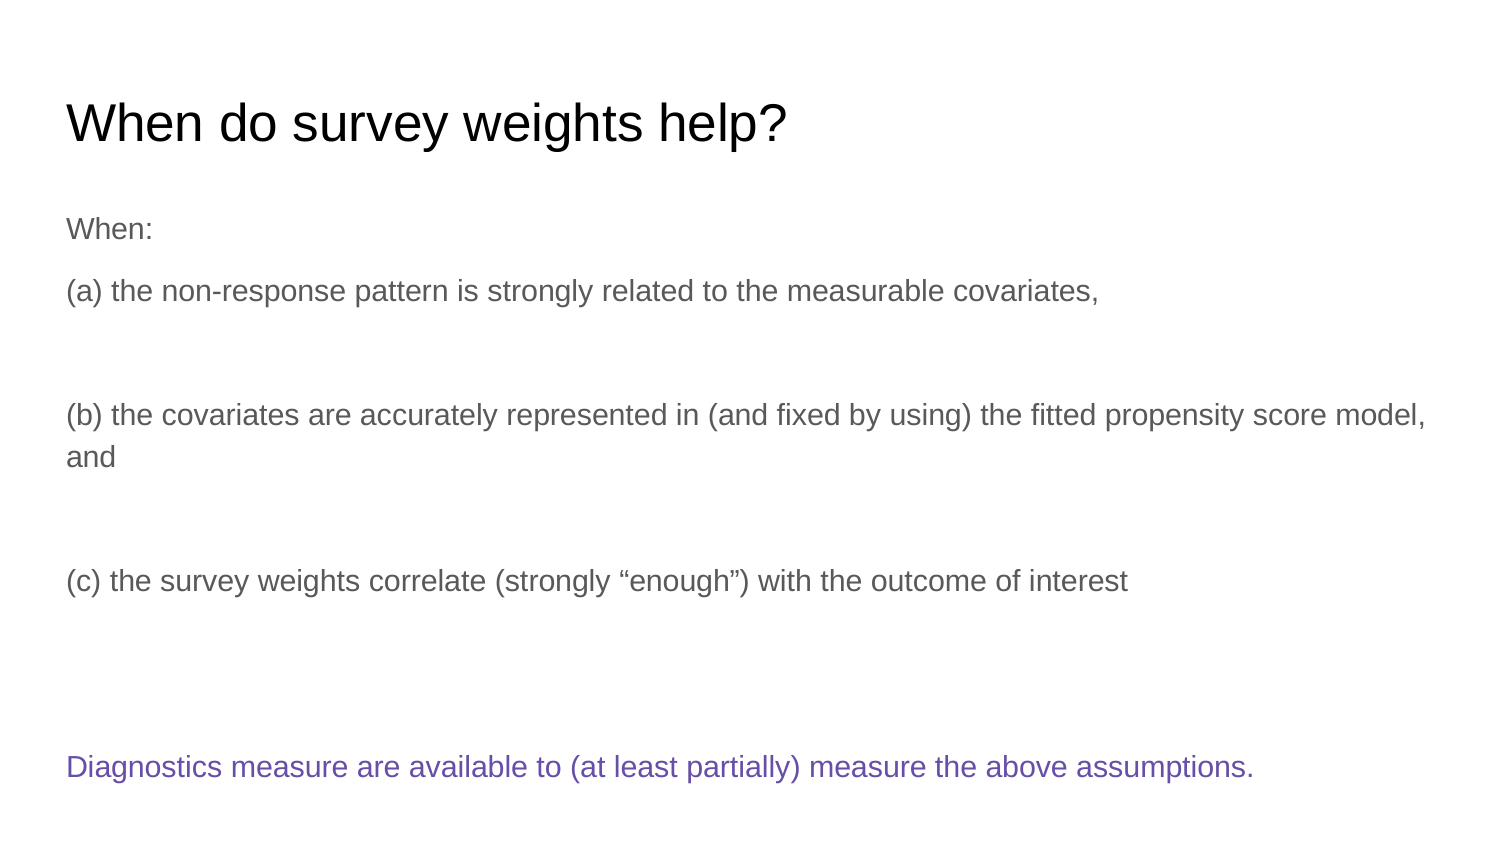

# When do survey weights help?
When:
(a) the non-response pattern is strongly related to the measurable covariates,

(b) the covariates are accurately represented in (and fixed by using) the fitted propensity score model, and

(c) the survey weights correlate (strongly “enough”) with the outcome of interest

Diagnostics measure are available to (at least partially) measure the above assumptions.